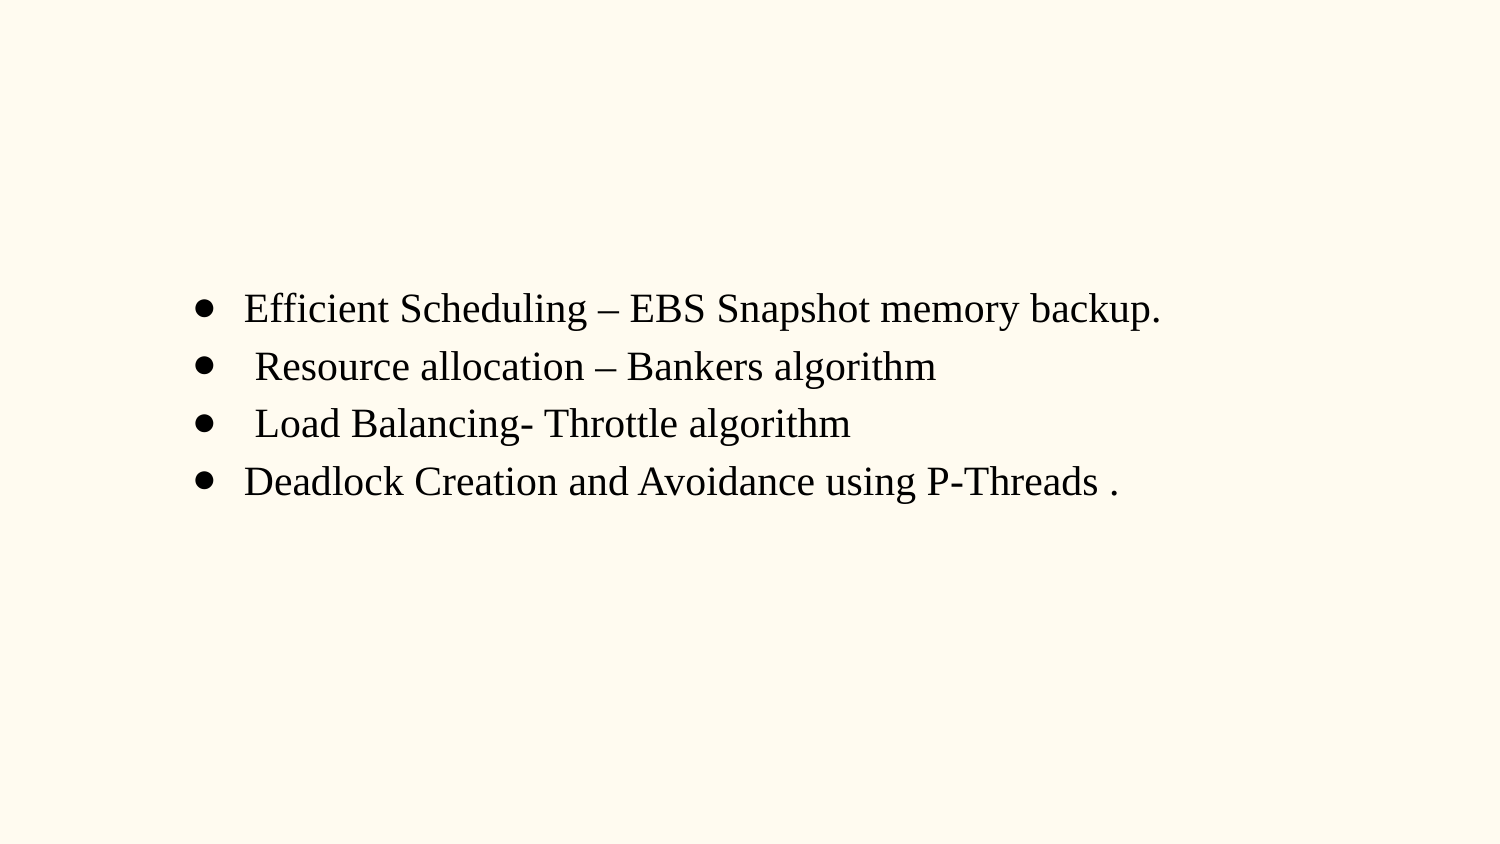

Efficient Scheduling – EBS Snapshot memory backup.
 Resource allocation – Bankers algorithm
 Load Balancing- Throttle algorithm
Deadlock Creation and Avoidance using P-Threads .